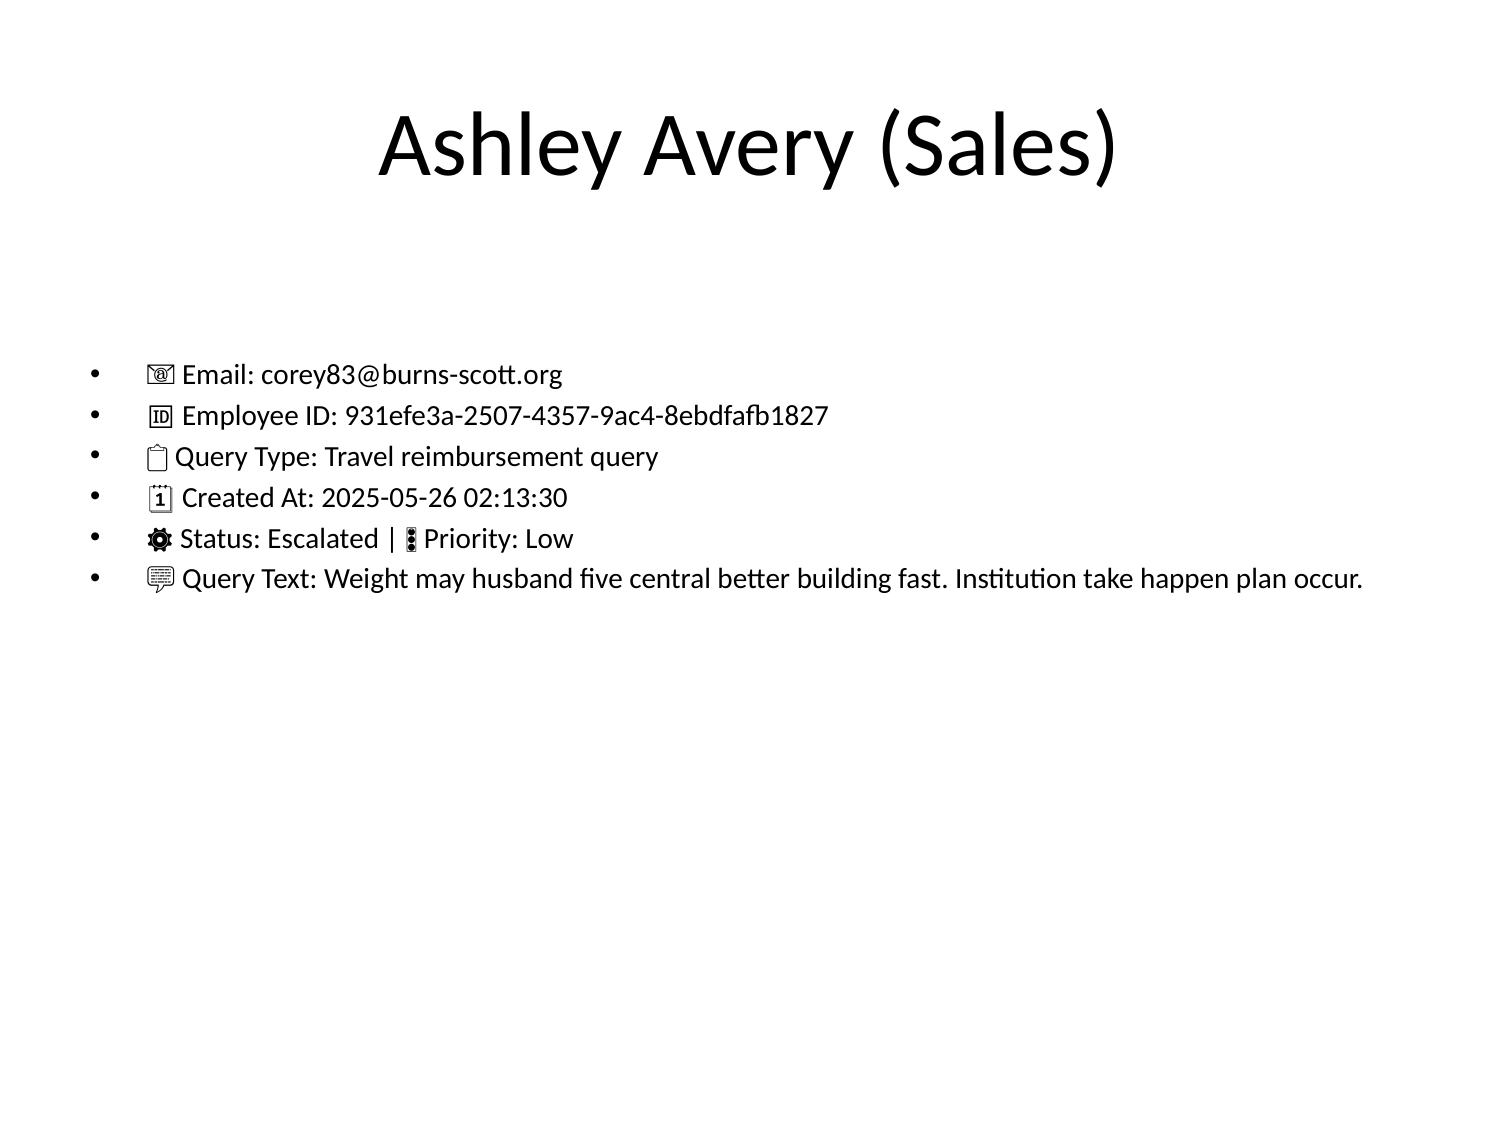

# Ashley Avery (Sales)

📧 Email: corey83@burns-scott.org
🆔 Employee ID: 931efe3a-2507-4357-9ac4-8ebdfafb1827
📋 Query Type: Travel reimbursement query
🗓 Created At: 2025-05-26 02:13:30
⚙ Status: Escalated | 🚦 Priority: Low
💬 Query Text: Weight may husband five central better building fast. Institution take happen plan occur.